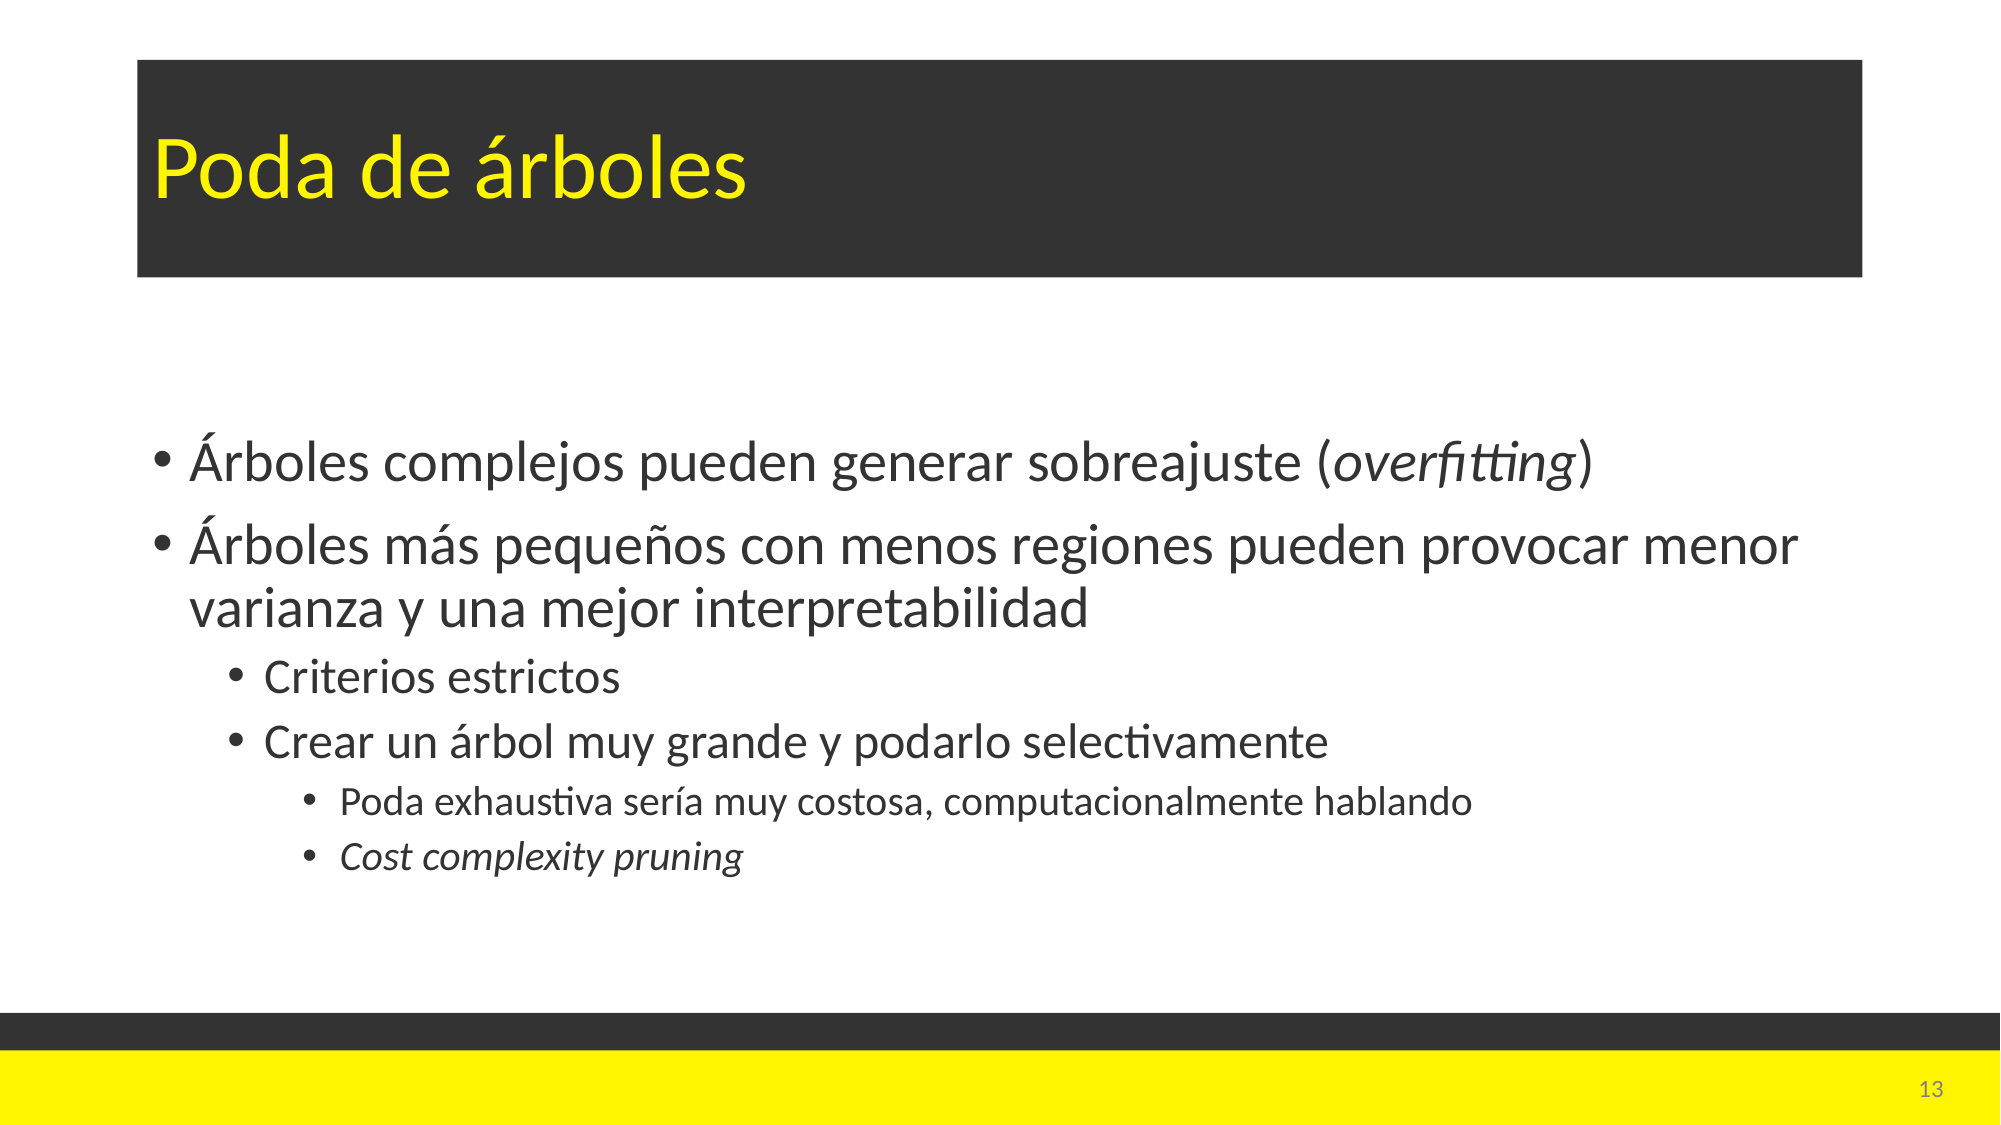

# Poda de árboles
Árboles complejos pueden generar sobreajuste (overfitting)
Árboles más pequeños con menos regiones pueden provocar menor varianza y una mejor interpretabilidad
Criterios estrictos
Crear un árbol muy grande y podarlo selectivamente
Poda exhaustiva sería muy costosa, computacionalmente hablando
Cost complexity pruning